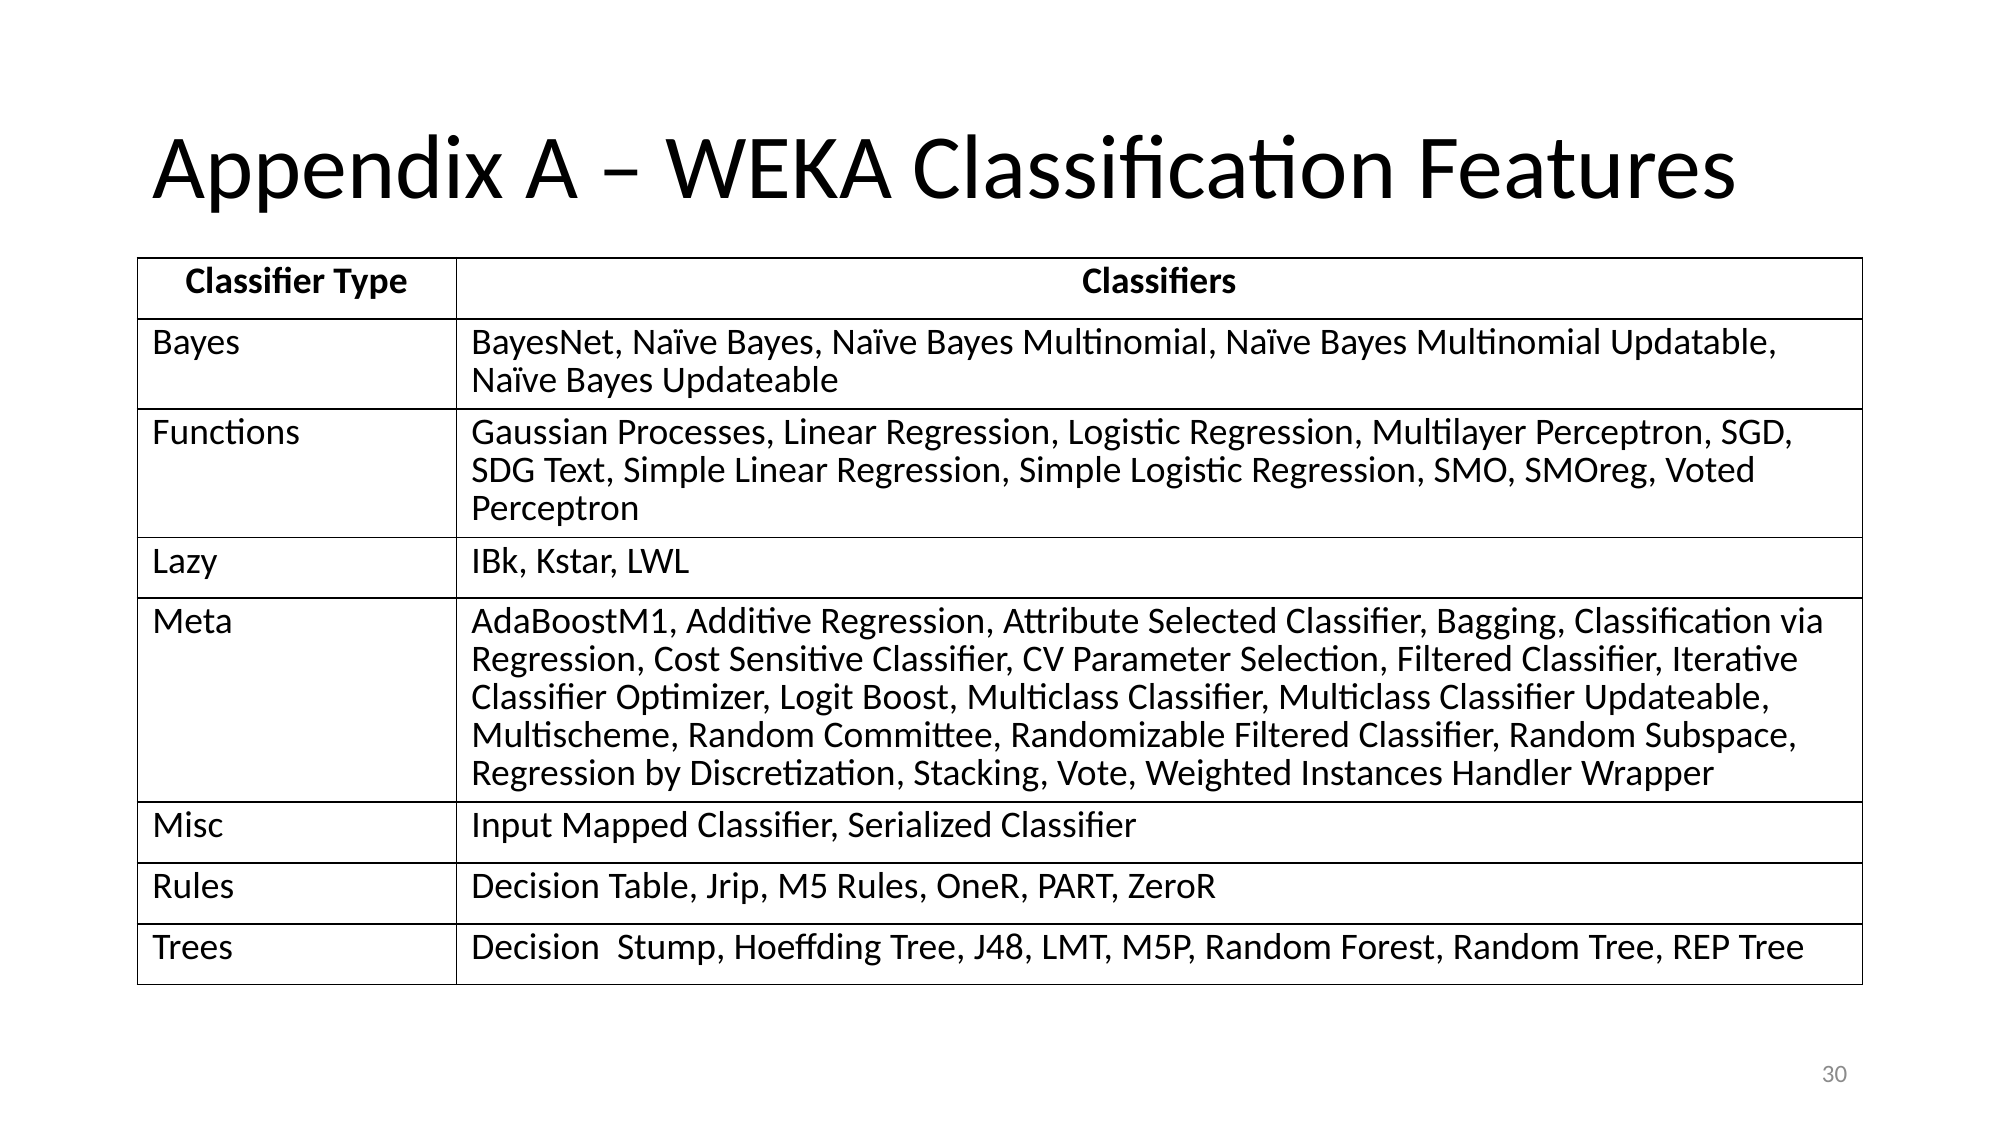

# Appendix A – WEKA Classification Features
| Classifier Type | Classifiers |
| --- | --- |
| Bayes | BayesNet, Naïve Bayes, Naïve Bayes Multinomial, Naïve Bayes Multinomial Updatable, Naïve Bayes Updateable |
| Functions | Gaussian Processes, Linear Regression, Logistic Regression, Multilayer Perceptron, SGD, SDG Text, Simple Linear Regression, Simple Logistic Regression, SMO, SMOreg, Voted Perceptron |
| Lazy | IBk, Kstar, LWL |
| Meta | AdaBoostM1, Additive Regression, Attribute Selected Classifier, Bagging, Classification via Regression, Cost Sensitive Classifier, CV Parameter Selection, Filtered Classifier, Iterative Classifier Optimizer, Logit Boost, Multiclass Classifier, Multiclass Classifier Updateable, Multischeme, Random Committee, Randomizable Filtered Classifier, Random Subspace, Regression by Discretization, Stacking, Vote, Weighted Instances Handler Wrapper |
| Misc | Input Mapped Classifier, Serialized Classifier |
| Rules | Decision Table, Jrip, M5 Rules, OneR, PART, ZeroR |
| Trees | Decision Stump, Hoeffding Tree, J48, LMT, M5P, Random Forest, Random Tree, REP Tree |
30